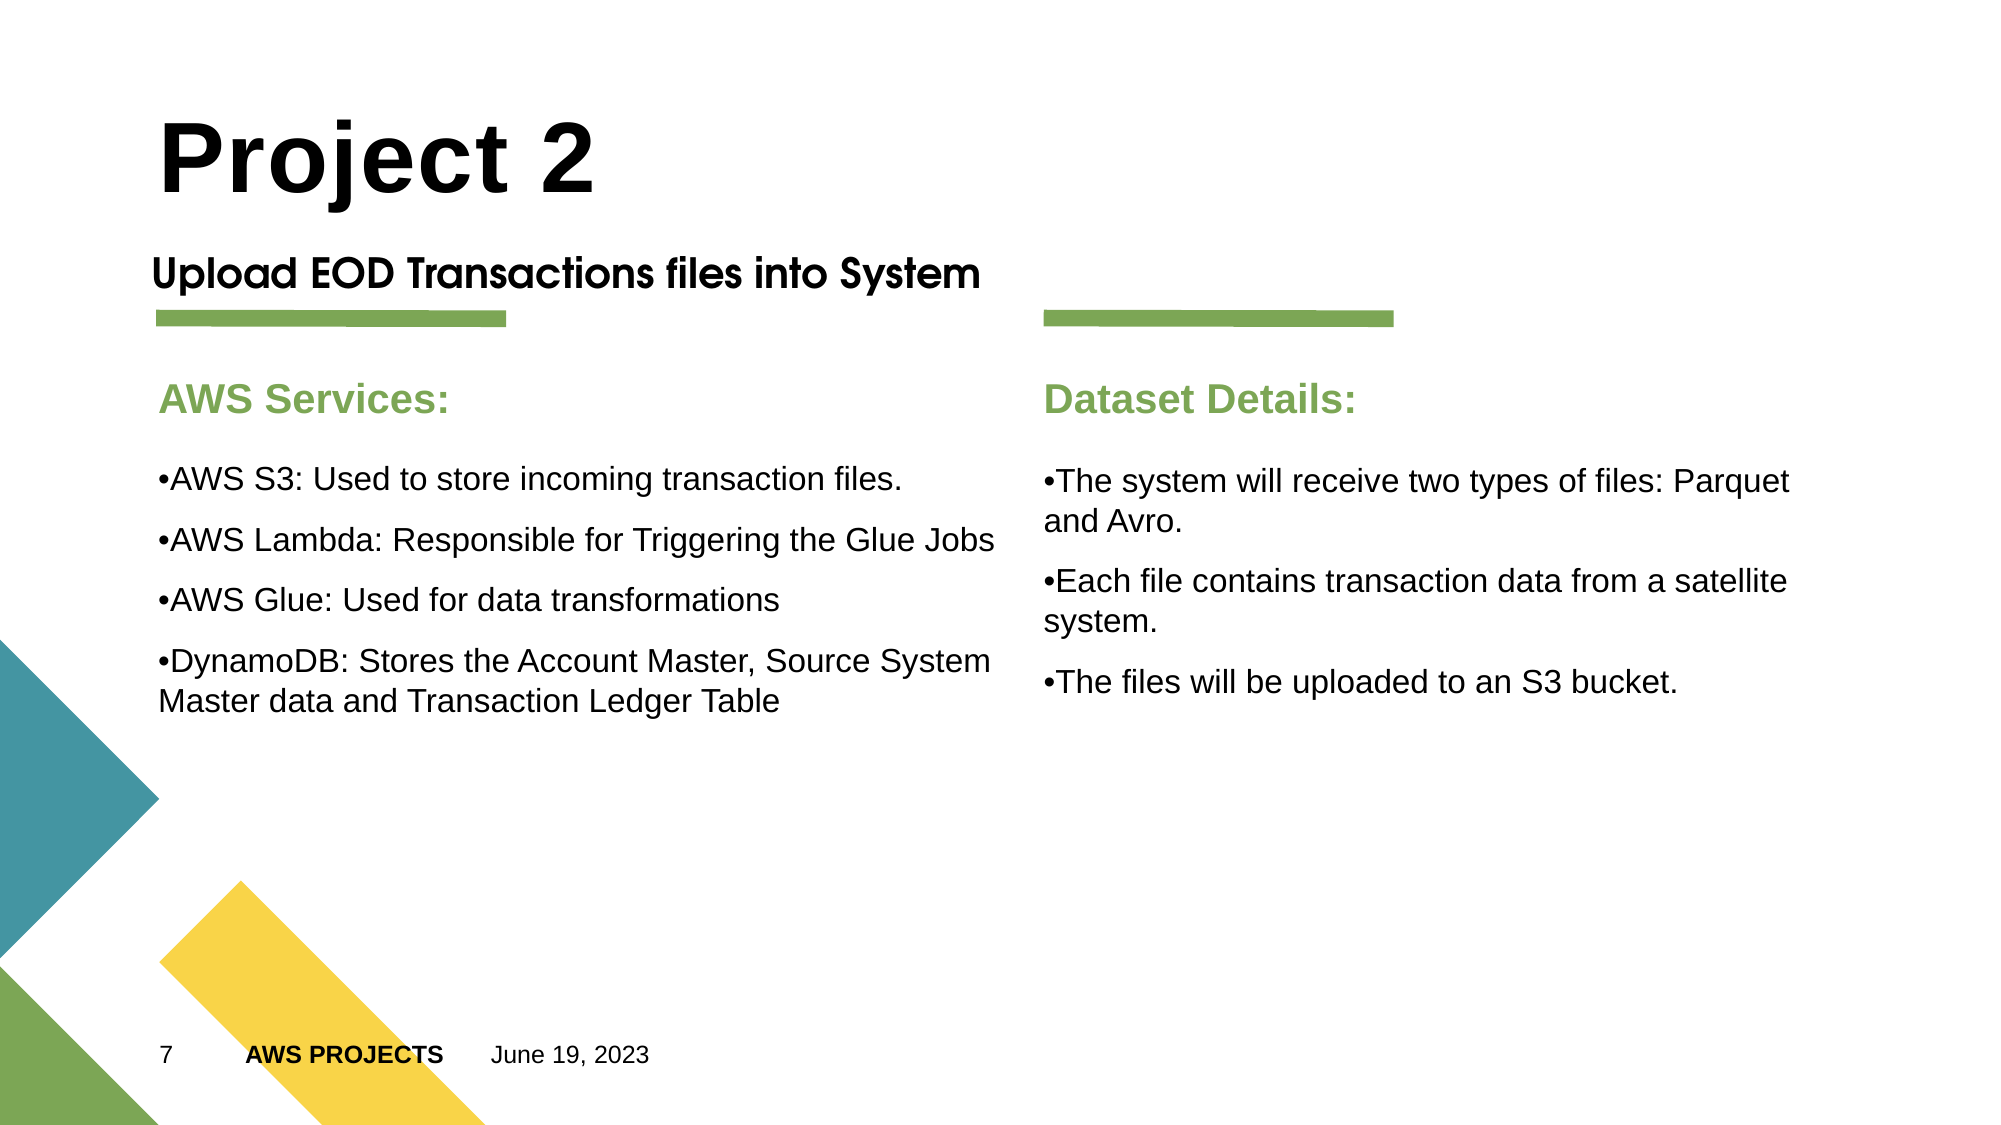

# Project 2
Upload EOD Transactions files into System
AWS Services:
Dataset Details:
•AWS S3: Used to store incoming transaction files.
•AWS Lambda: Responsible for Triggering the Glue Jobs
•AWS Glue: Used for data transformations
•DynamoDB: Stores the Account Master, Source System Master data and Transaction Ledger Table

•The system will receive two types of files: Parquet and Avro.
•Each file contains transaction data from a satellite system.
•The files will be uploaded to an S3 bucket.

7
AWS PROJECTS
June 19, 2023